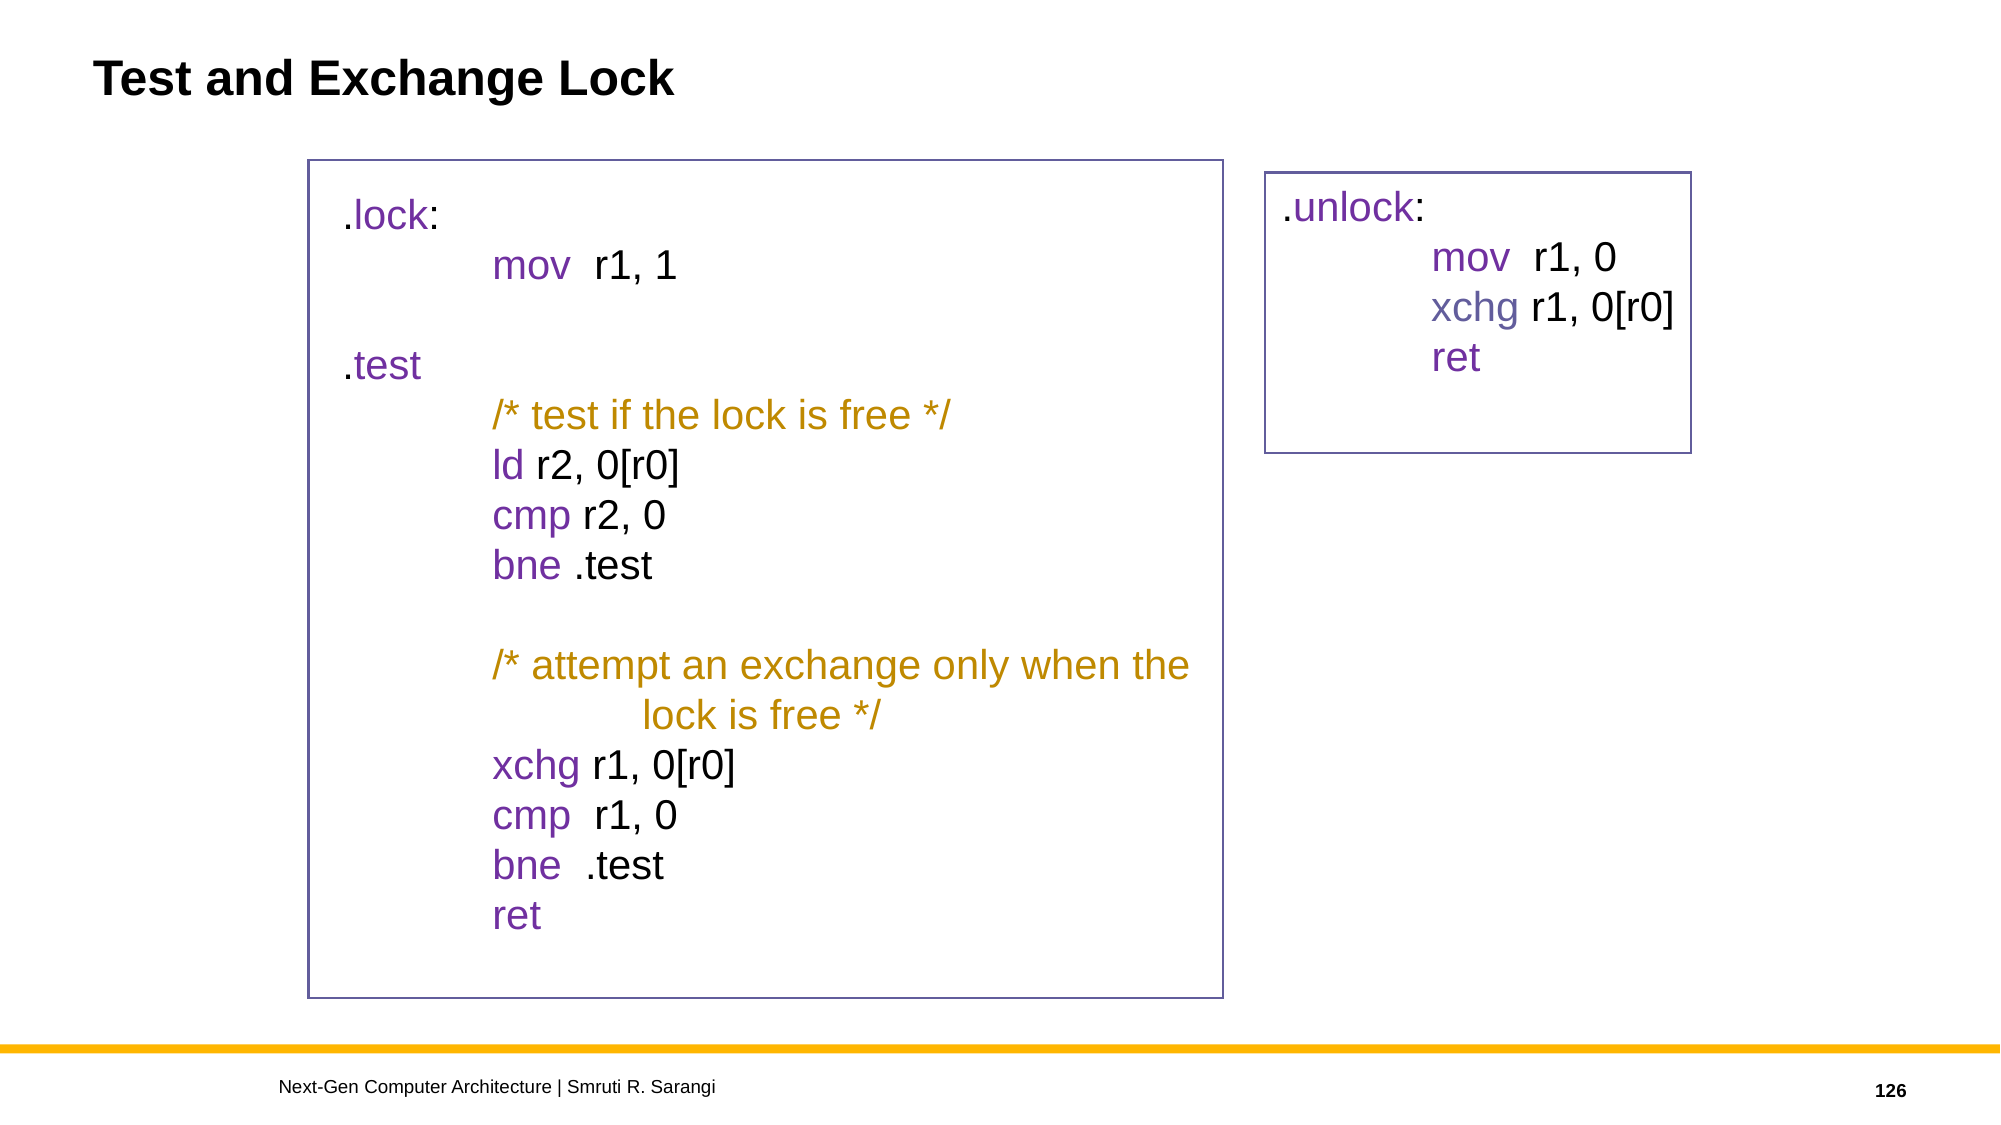

# Test and Exchange Lock

.unlock:
	mov  r1, 0
             xchg r1, 0[r0]
	ret

.lock:
	mov  r1, 1

.test
	/* test if the lock is free */
	ld r2, 0[r0]
	cmp r2, 0
	bne .test

	/* attempt an exchange only when the
		lock is free */
	xchg r1, 0[r0]
	cmp  r1, 0
	bne  .test
	ret
Next-Gen Computer Architecture | Smruti R. Sarangi
126